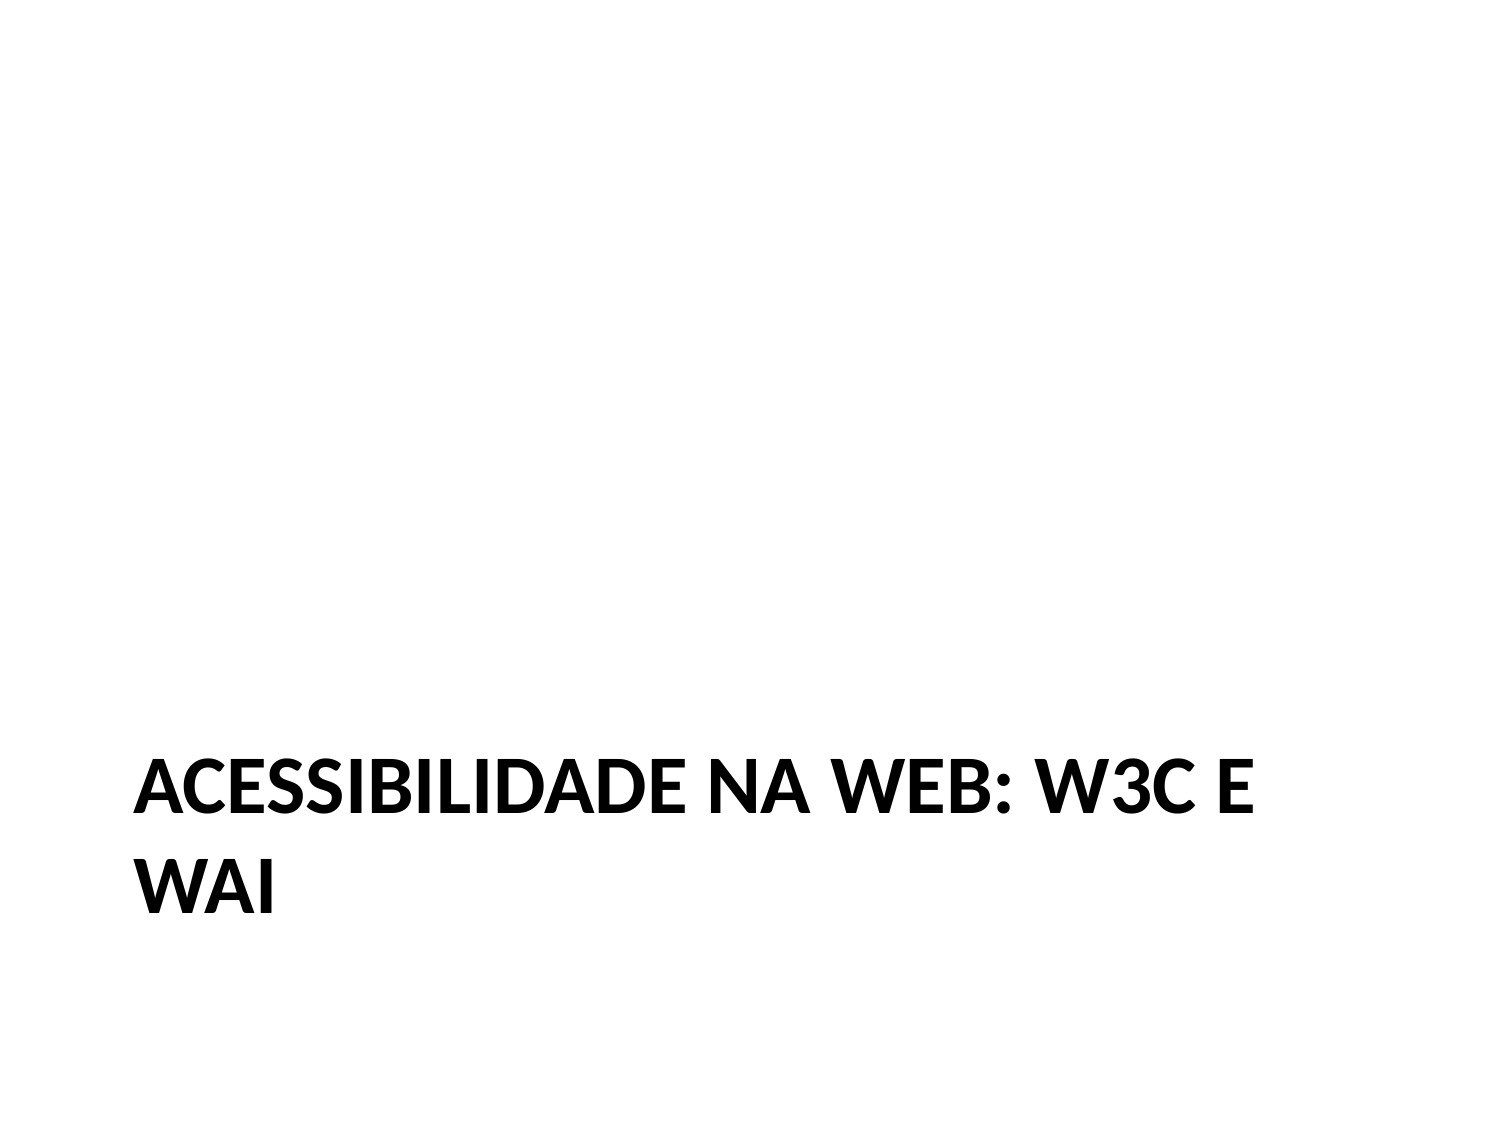

# Acessibilidade na Web: W3C e WAI